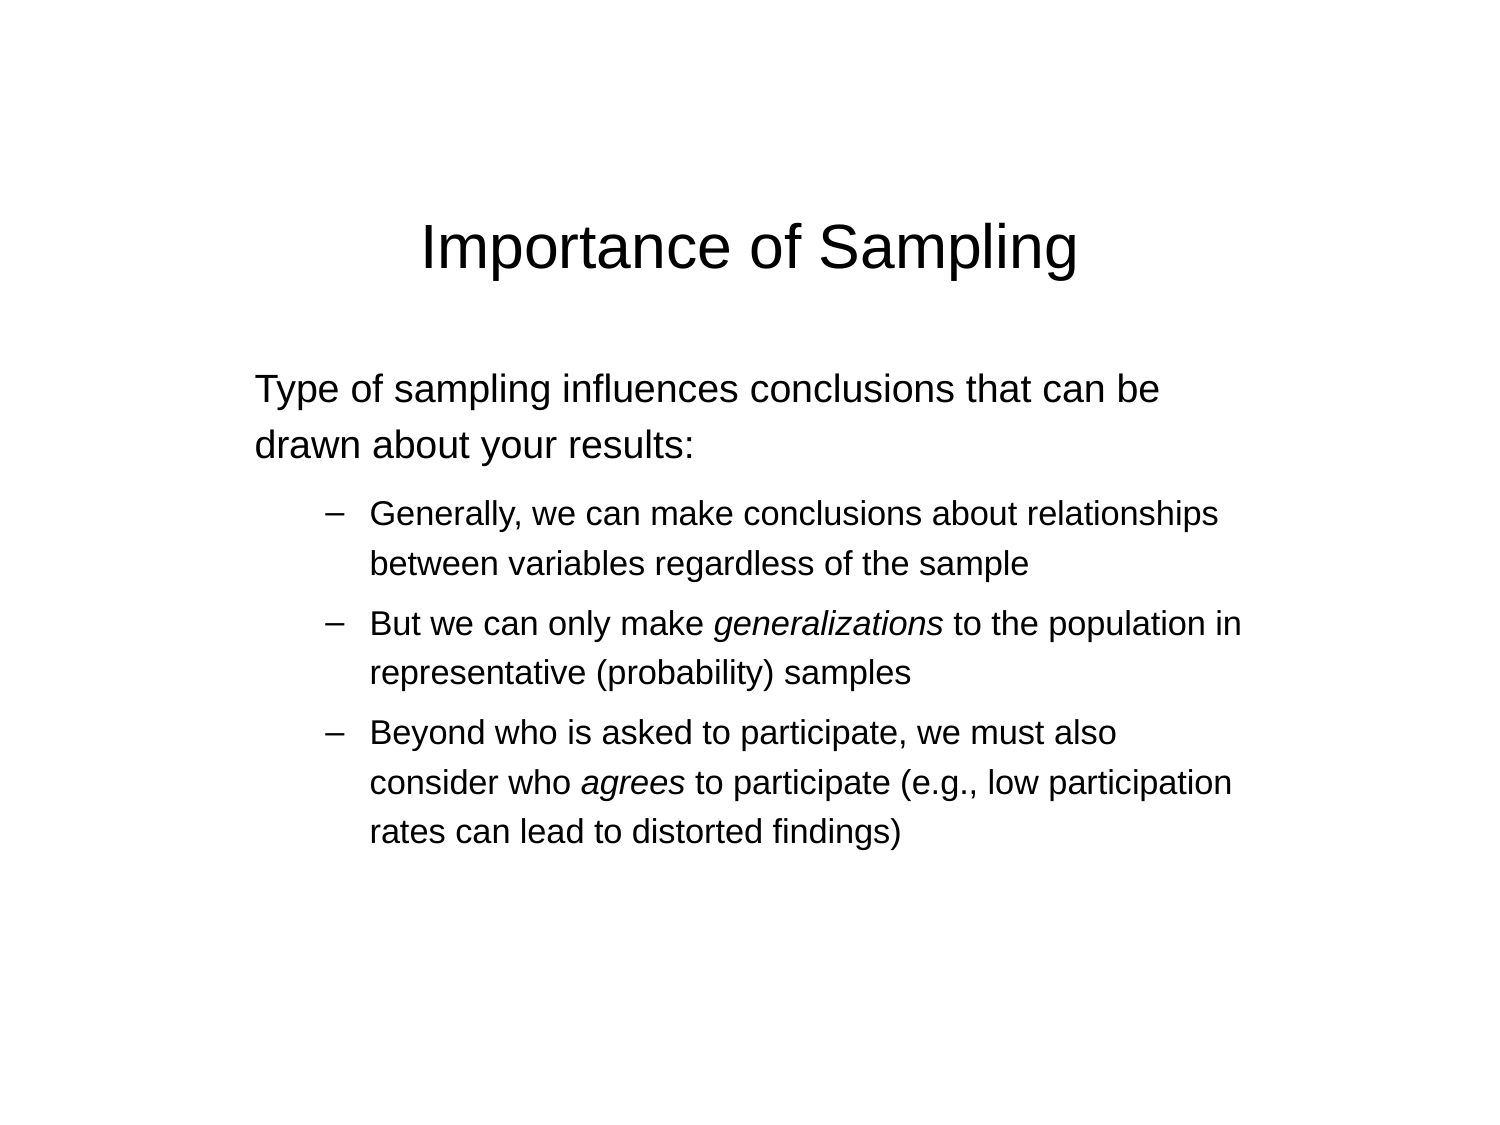

# Importance of Sampling
Type of sampling influences conclusions that can be drawn about your results:
Generally, we can make conclusions about relationships between variables regardless of the sample
But we can only make generalizations to the population in representative (probability) samples
Beyond who is asked to participate, we must also consider who agrees to participate (e.g., low participation rates can lead to distorted findings)